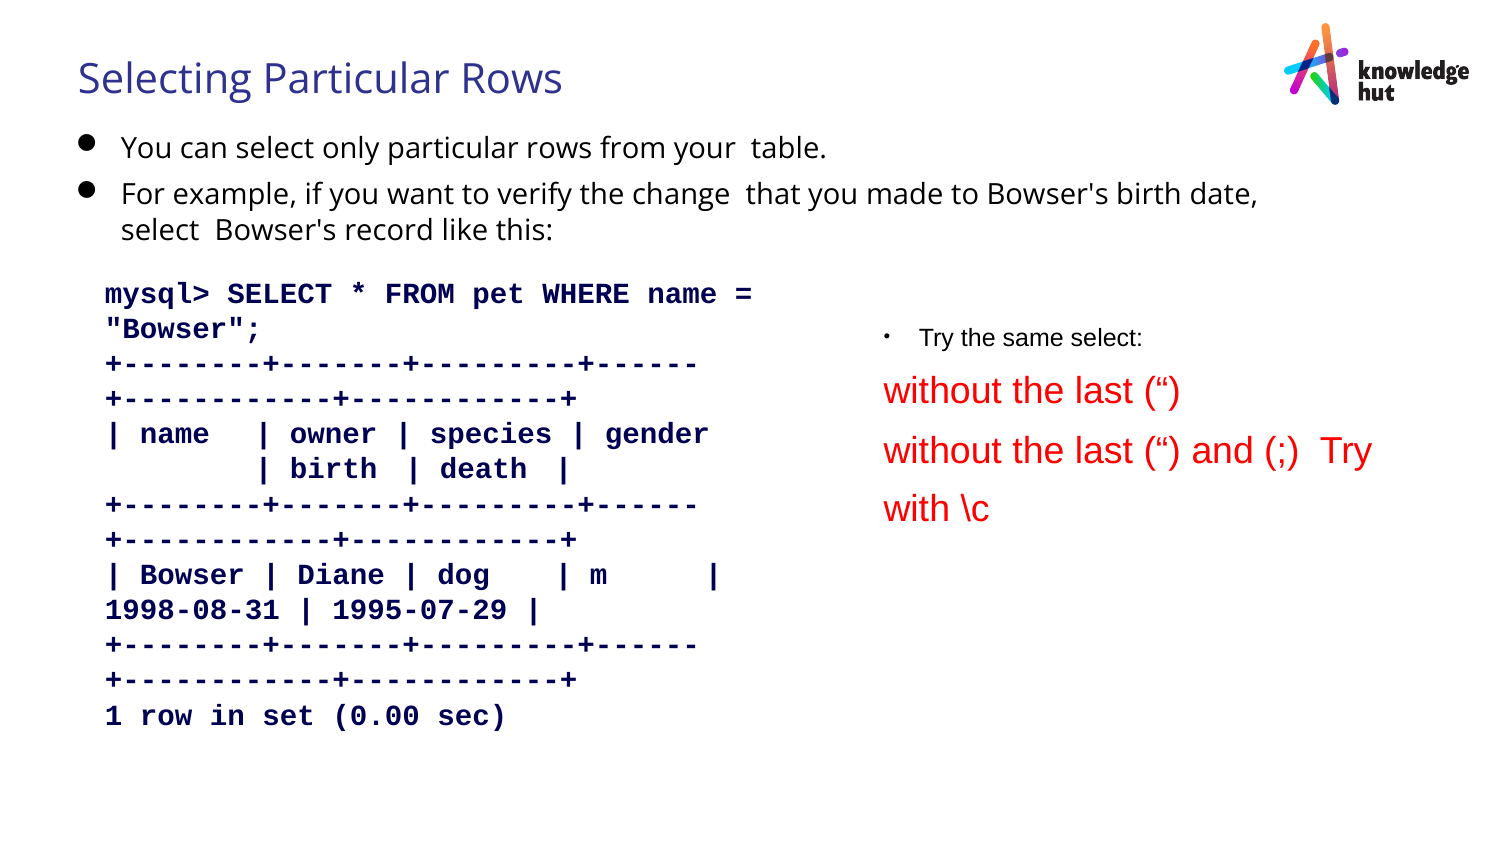

Selecting Particular Rows
You can select only particular rows from your  table.
For example, if you want to verify the change  that you made to Bowser's birth date, select  Bowser's record like this:
mysql> SELECT * FROM pet WHERE name = "Bowser";
+--------+-------+---------+------+------------+------------+
| name	| owner | species | gender	| birth	| death	|
+--------+-------+---------+------+------------+------------+
| Bowser | Diane | dog	| m	| 1998-08-31 | 1995-07-29 |
+--------+-------+---------+------+------------+------------+
1 row in set (0.00 sec)
Try the same select:
without the last (“)
without the last (“) and (;)  Try with \c